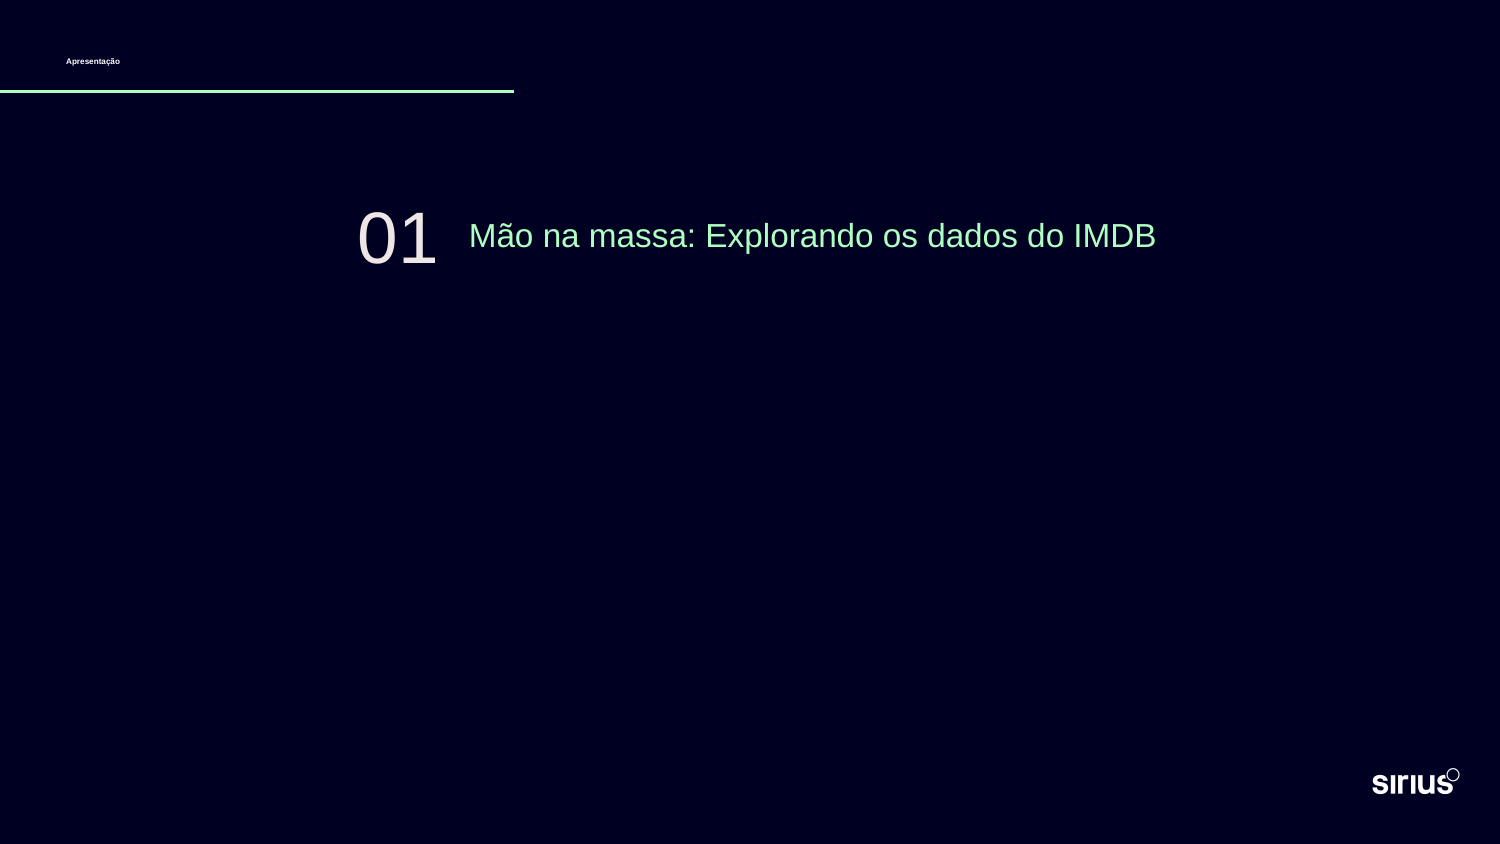

# Apresentação
01
Mão na massa: Explorando os dados do IMDB